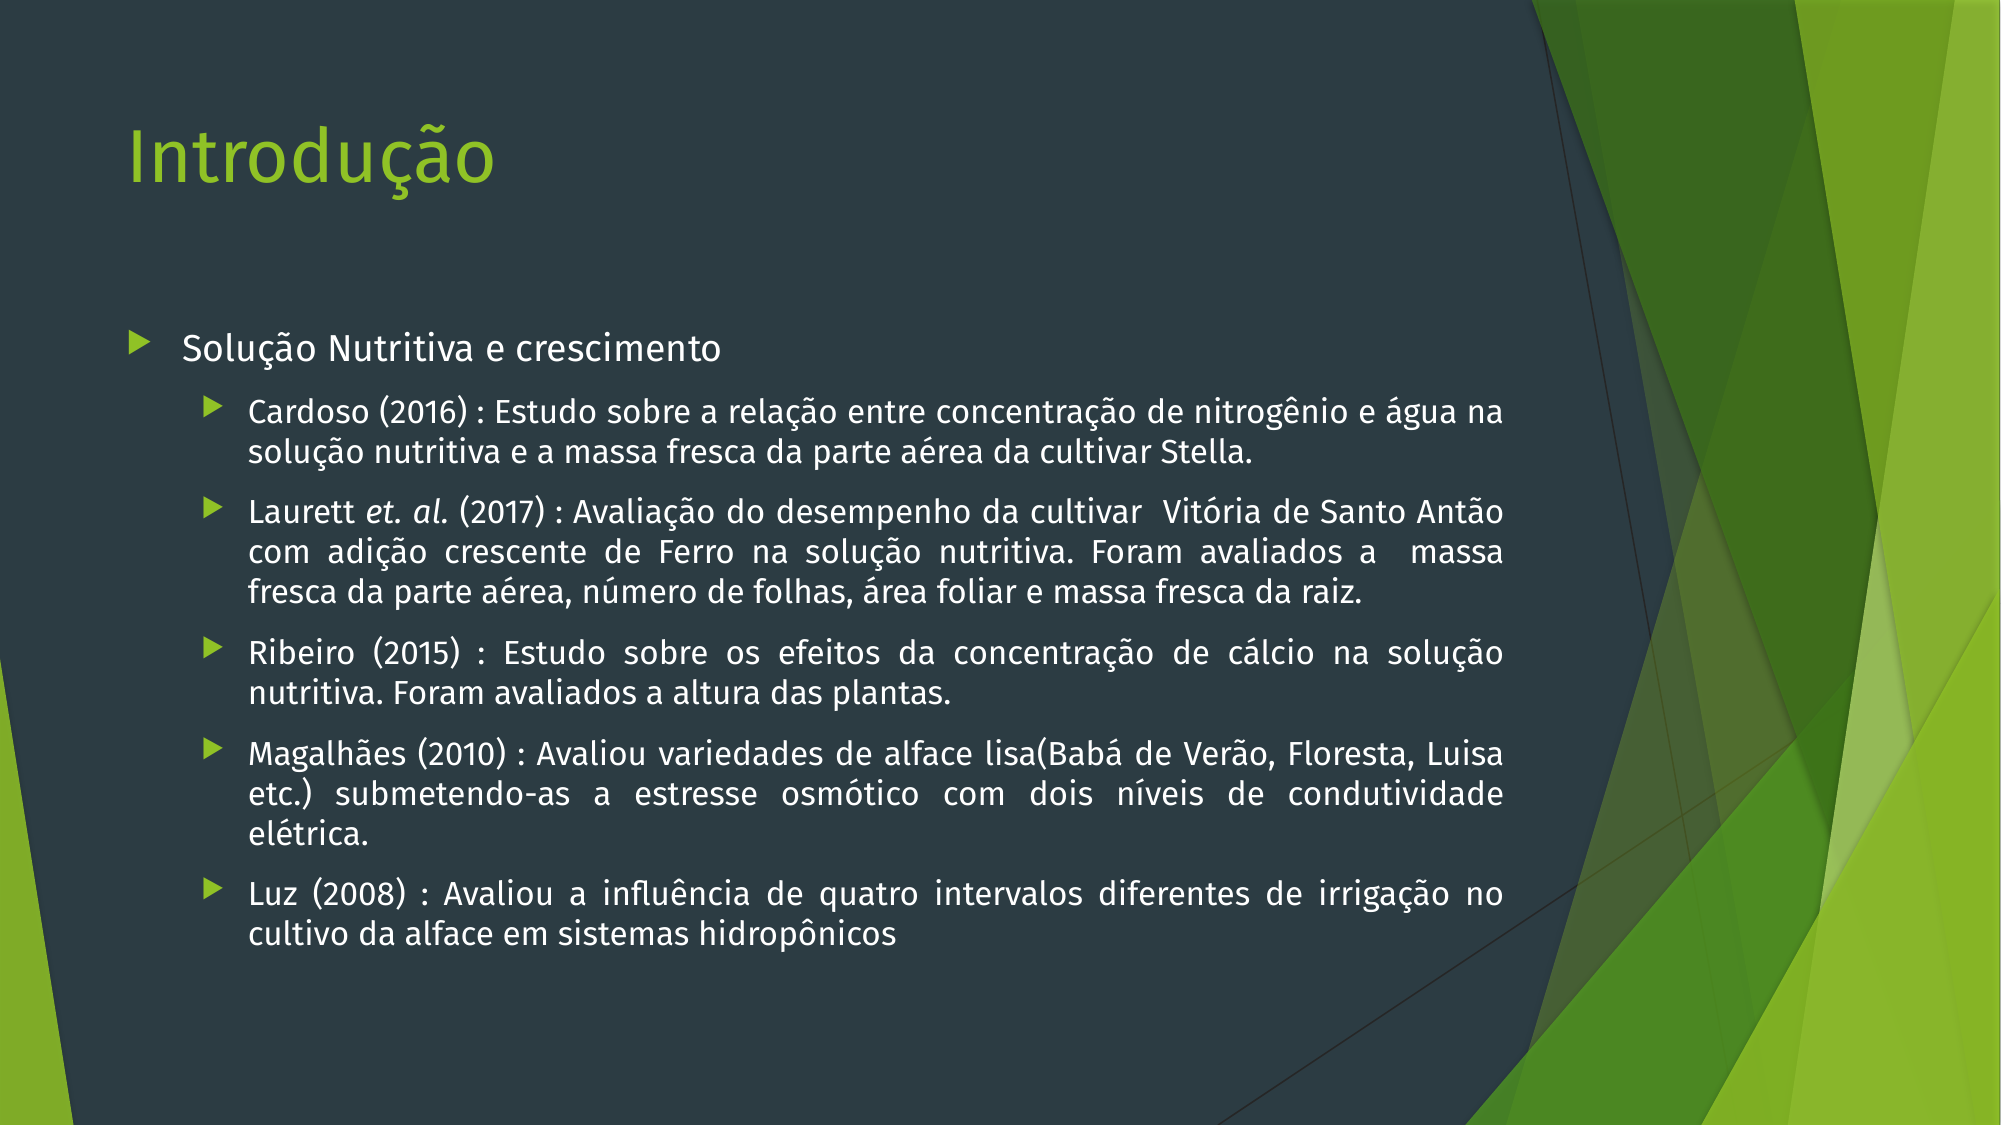

# Introdução
Solução Nutritiva e crescimento
Cardoso (2016) : Estudo sobre a relação entre concentração de nitrogênio e água na solução nutritiva e a massa fresca da parte aérea da cultivar Stella.
Laurett et. al. (2017) : Avaliação do desempenho da cultivar  Vitória de Santo Antão com adição crescente de Ferro na solução nutritiva. Foram avaliados a  massa fresca da parte aérea, número de folhas, área foliar e massa fresca da raiz.
Ribeiro (2015) : Estudo sobre os efeitos da concentração de cálcio na solução nutritiva. Foram avaliados a altura das plantas.
Magalhães (2010) : Avaliou variedades de alface lisa(Babá de Verão, Floresta, Luisa etc.) submetendo-as a estresse osmótico com dois níveis de condutividade elétrica.
Luz (2008) : Avaliou a influência de quatro intervalos diferentes de irrigação no cultivo da alface em sistemas hidropônicos